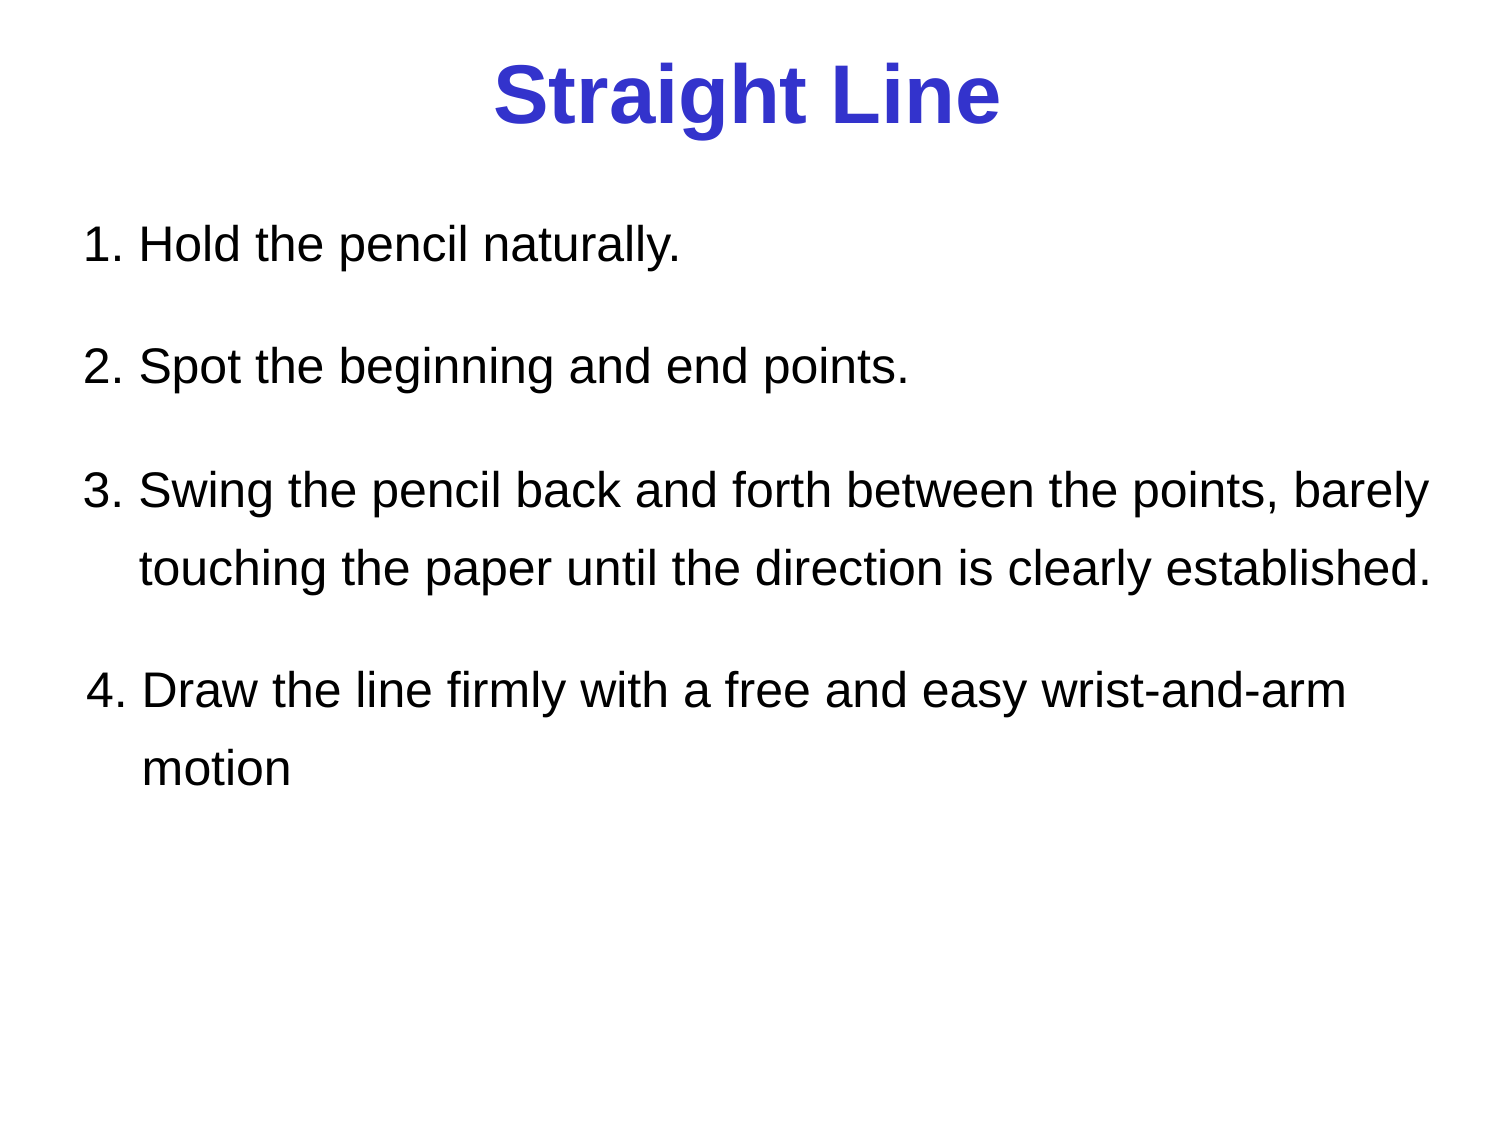

Straight Line
1. Hold the pencil naturally.
2. Spot the beginning and end points.
3. Swing the pencil back and forth between the points, barely
    touching the paper until the direction is clearly established.
4. Draw the line firmly with a free and easy wrist-and-arm
    motion